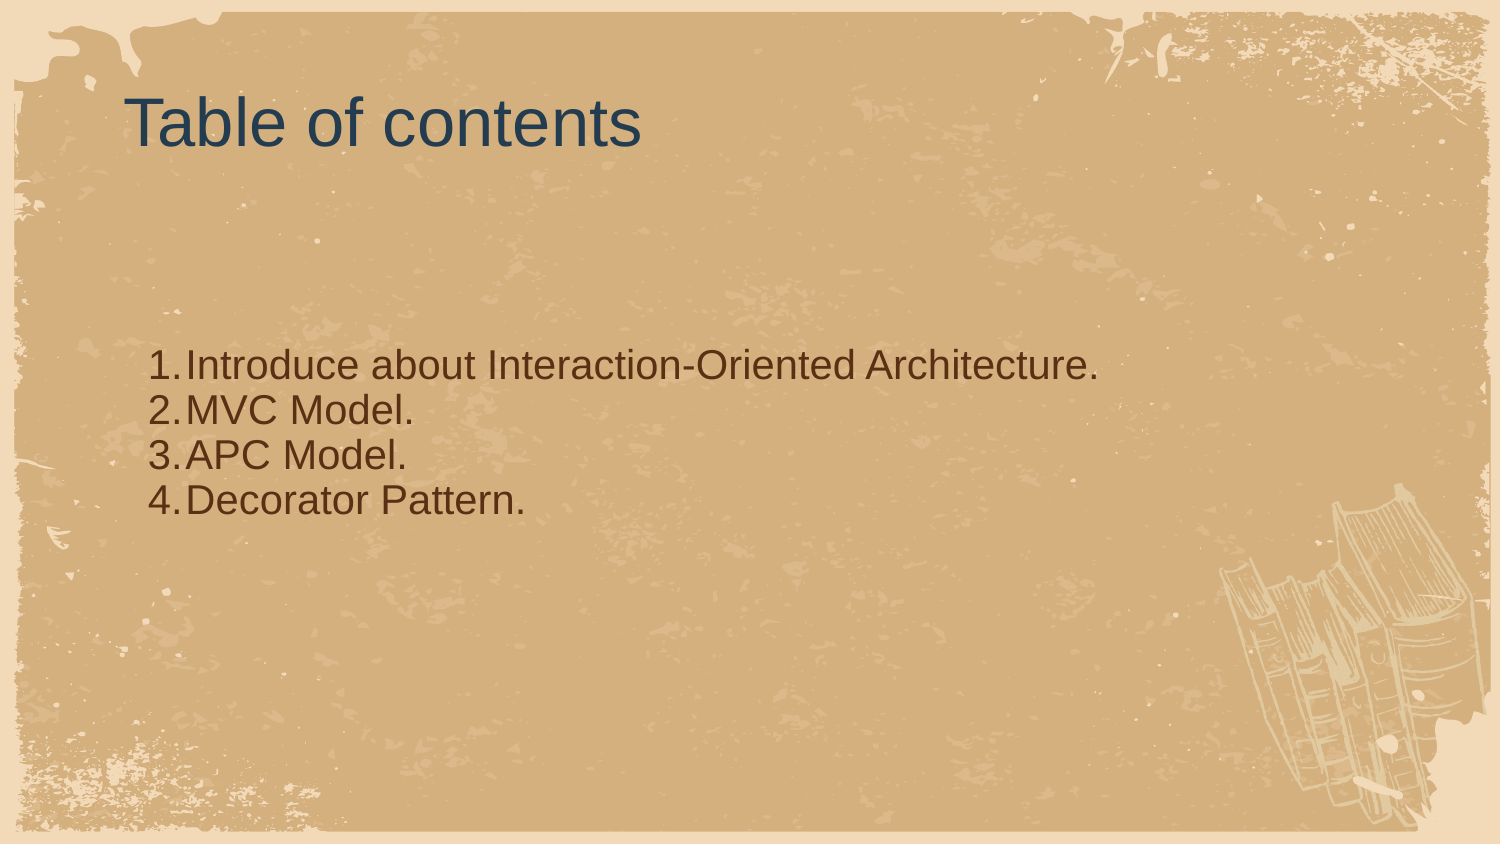

# Table of contents
Introduce about Interaction-Oriented Architecture.
MVC Model.
APC Model.
Decorator Pattern.